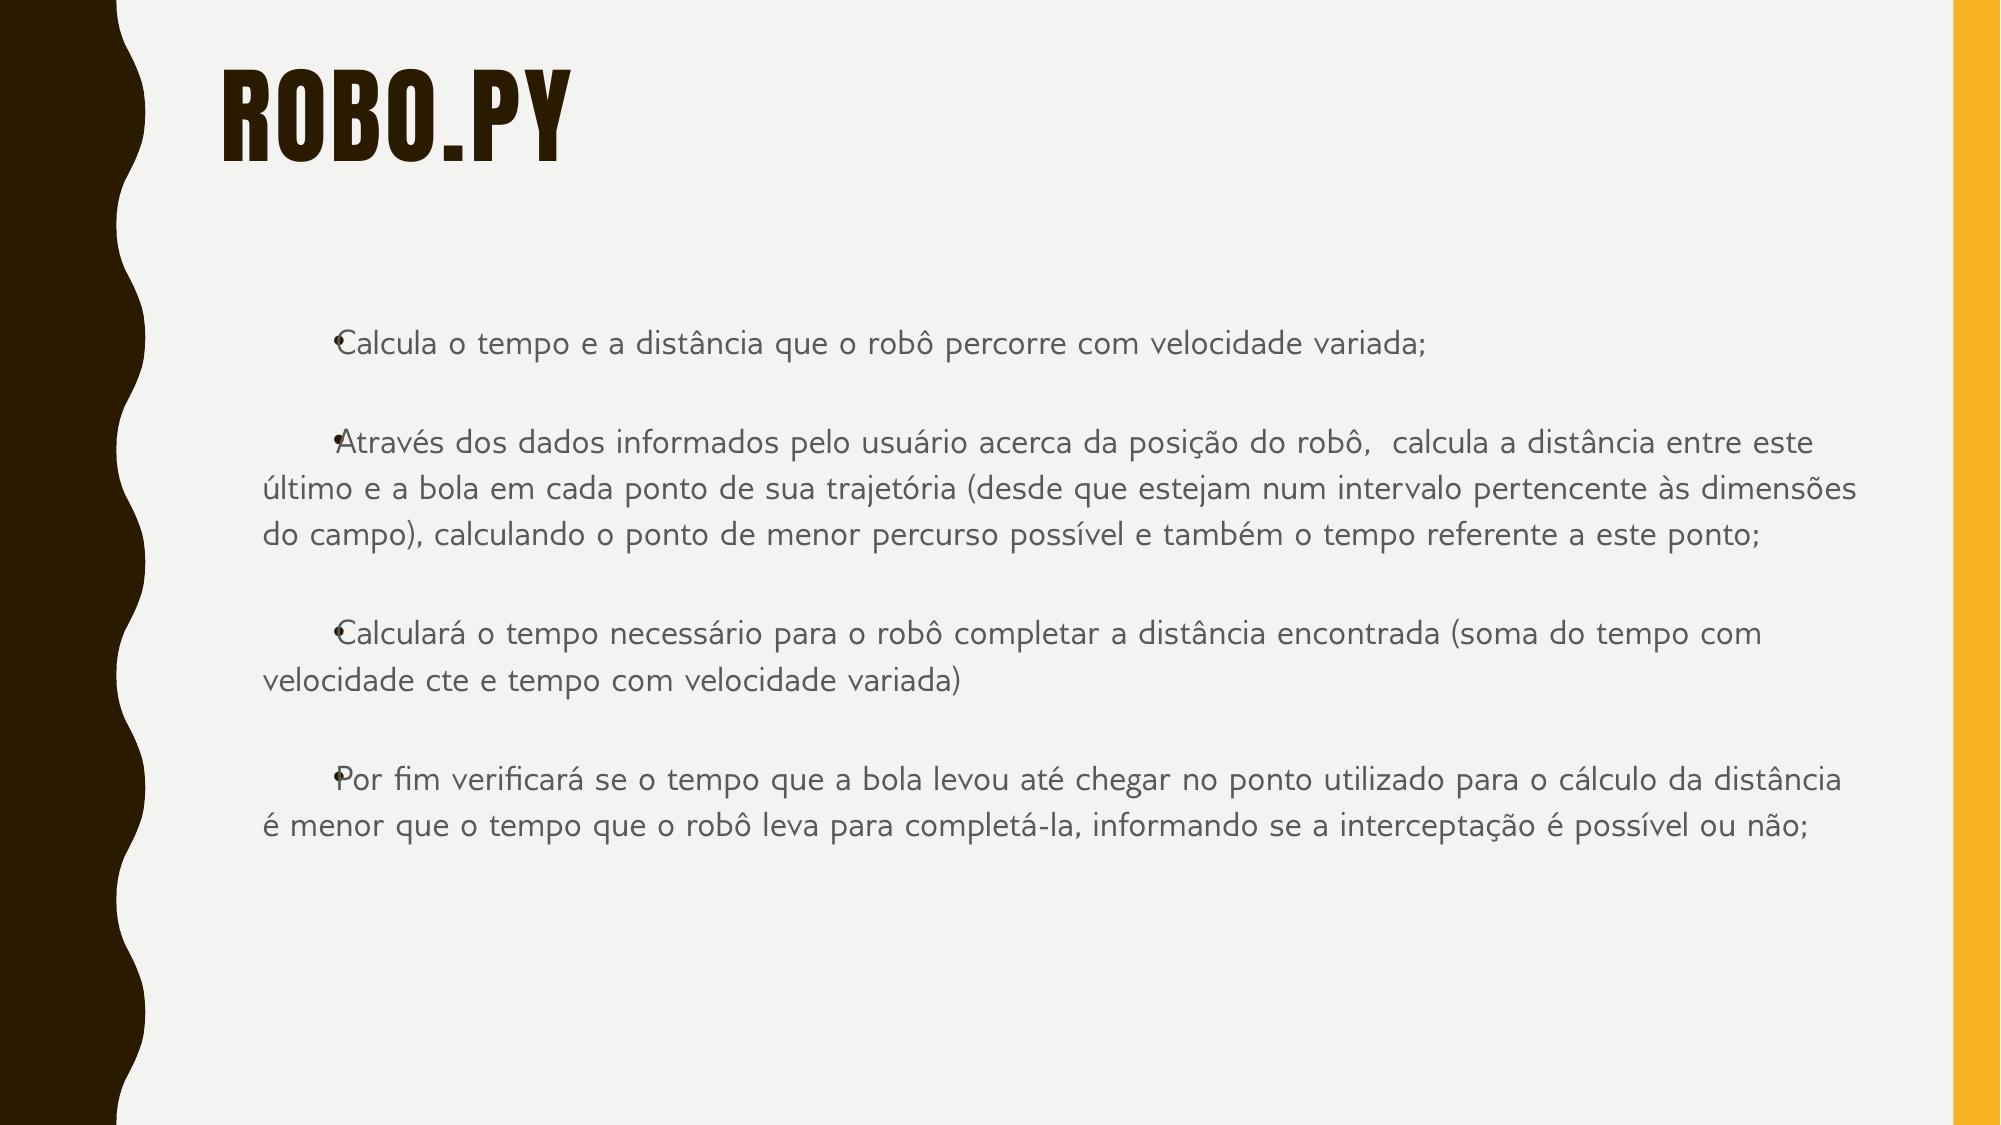

# Robo.py
Calcula o tempo e a distância que o robô percorre com velocidade variada;

Através dos dados informados pelo usuário acerca da posição do robô,  calcula a distância entre este último e a bola em cada ponto de sua trajetória (desde que estejam num intervalo pertencente às dimensões do campo), calculando o ponto de menor percurso possível e também o tempo referente a este ponto;

Calculará o tempo necessário para o robô completar a distância encontrada (soma do tempo com velocidade cte e tempo com velocidade variada)

Por fim verificará se o tempo que a bola levou até chegar no ponto utilizado para o cálculo da distância é menor que o tempo que o robô leva para completá-la, informando se a interceptação é possível ou não;